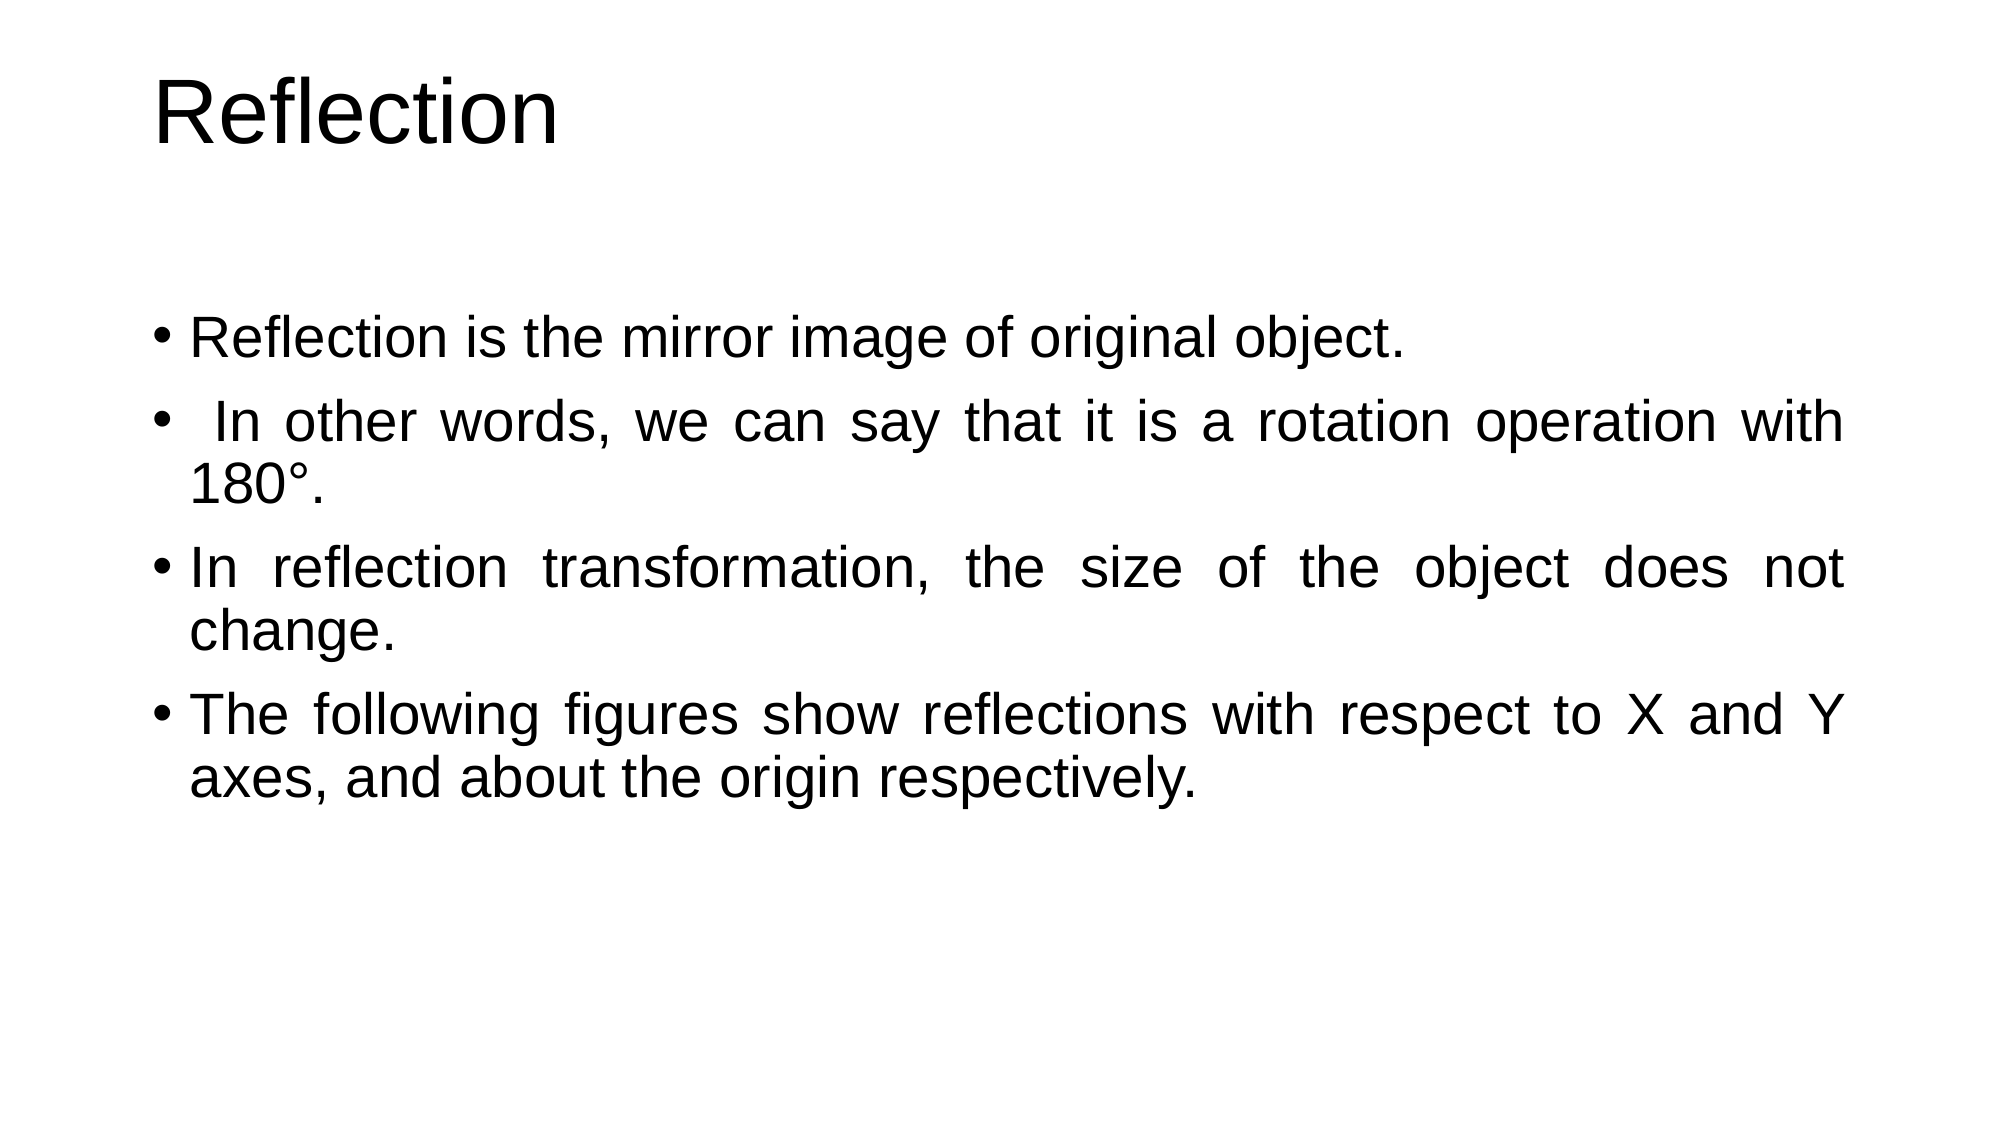

# Reflection
Reflection is the mirror image of original object.
 In other words, we can say that it is a rotation operation with 180°.
In reflection transformation, the size of the object does not change.
The following figures show reflections with respect to X and Y axes, and about the origin respectively.